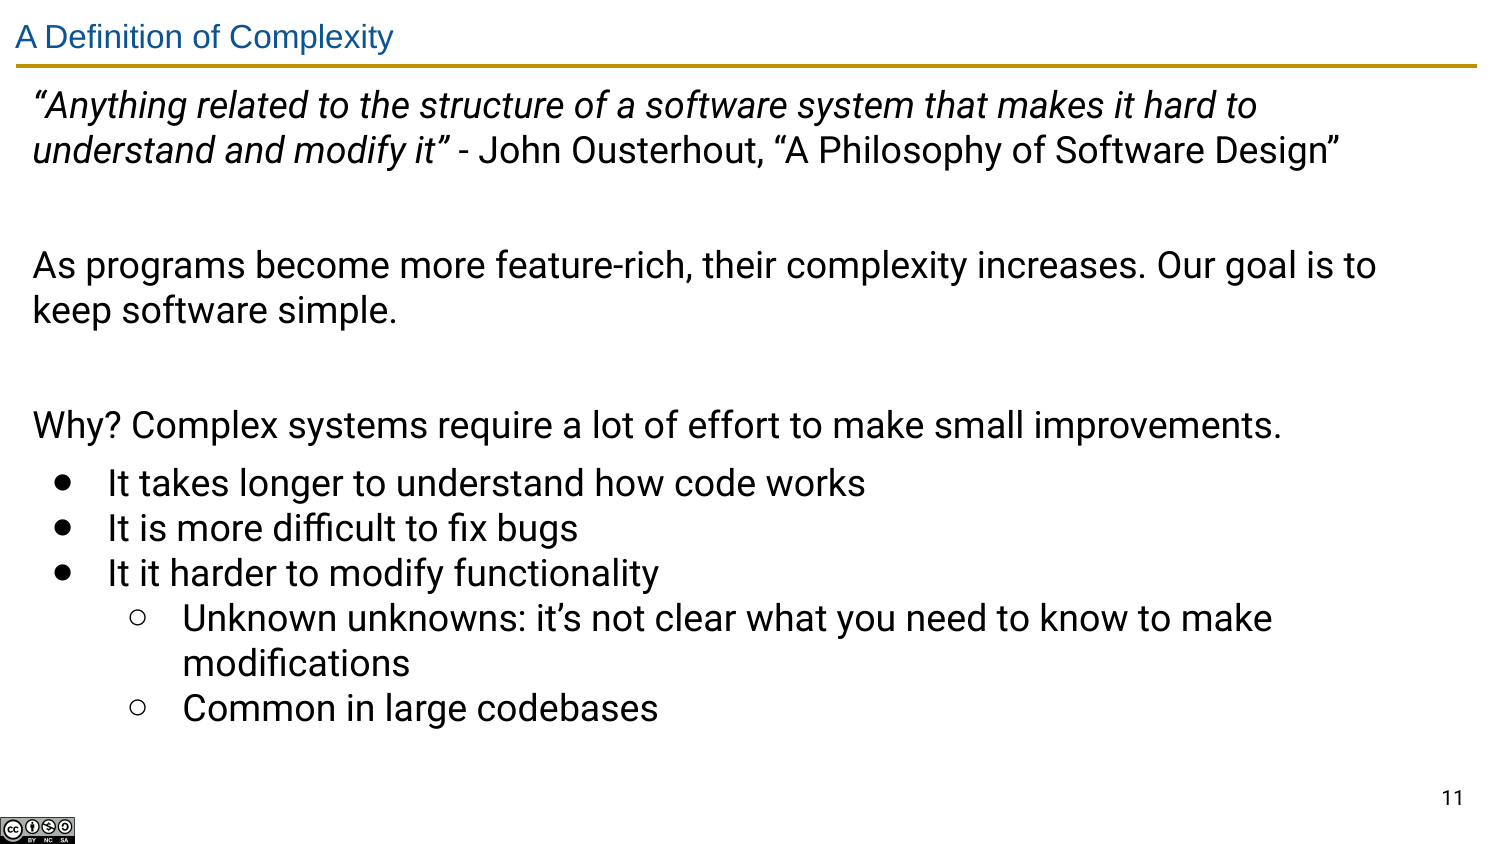

# A Definition of Complexity
“Anything related to the structure of a software system that makes it hard to understand and modify it” - John Ousterhout, “A Philosophy of Software Design”

As programs become more feature-rich, their complexity increases. Our goal is to keep software simple.

Why? Complex systems require a lot of effort to make small improvements.
It takes longer to understand how code works
It is more difficult to fix bugs
It it harder to modify functionality
Unknown unknowns: it’s not clear what you need to know to make modifications
Common in large codebases
11